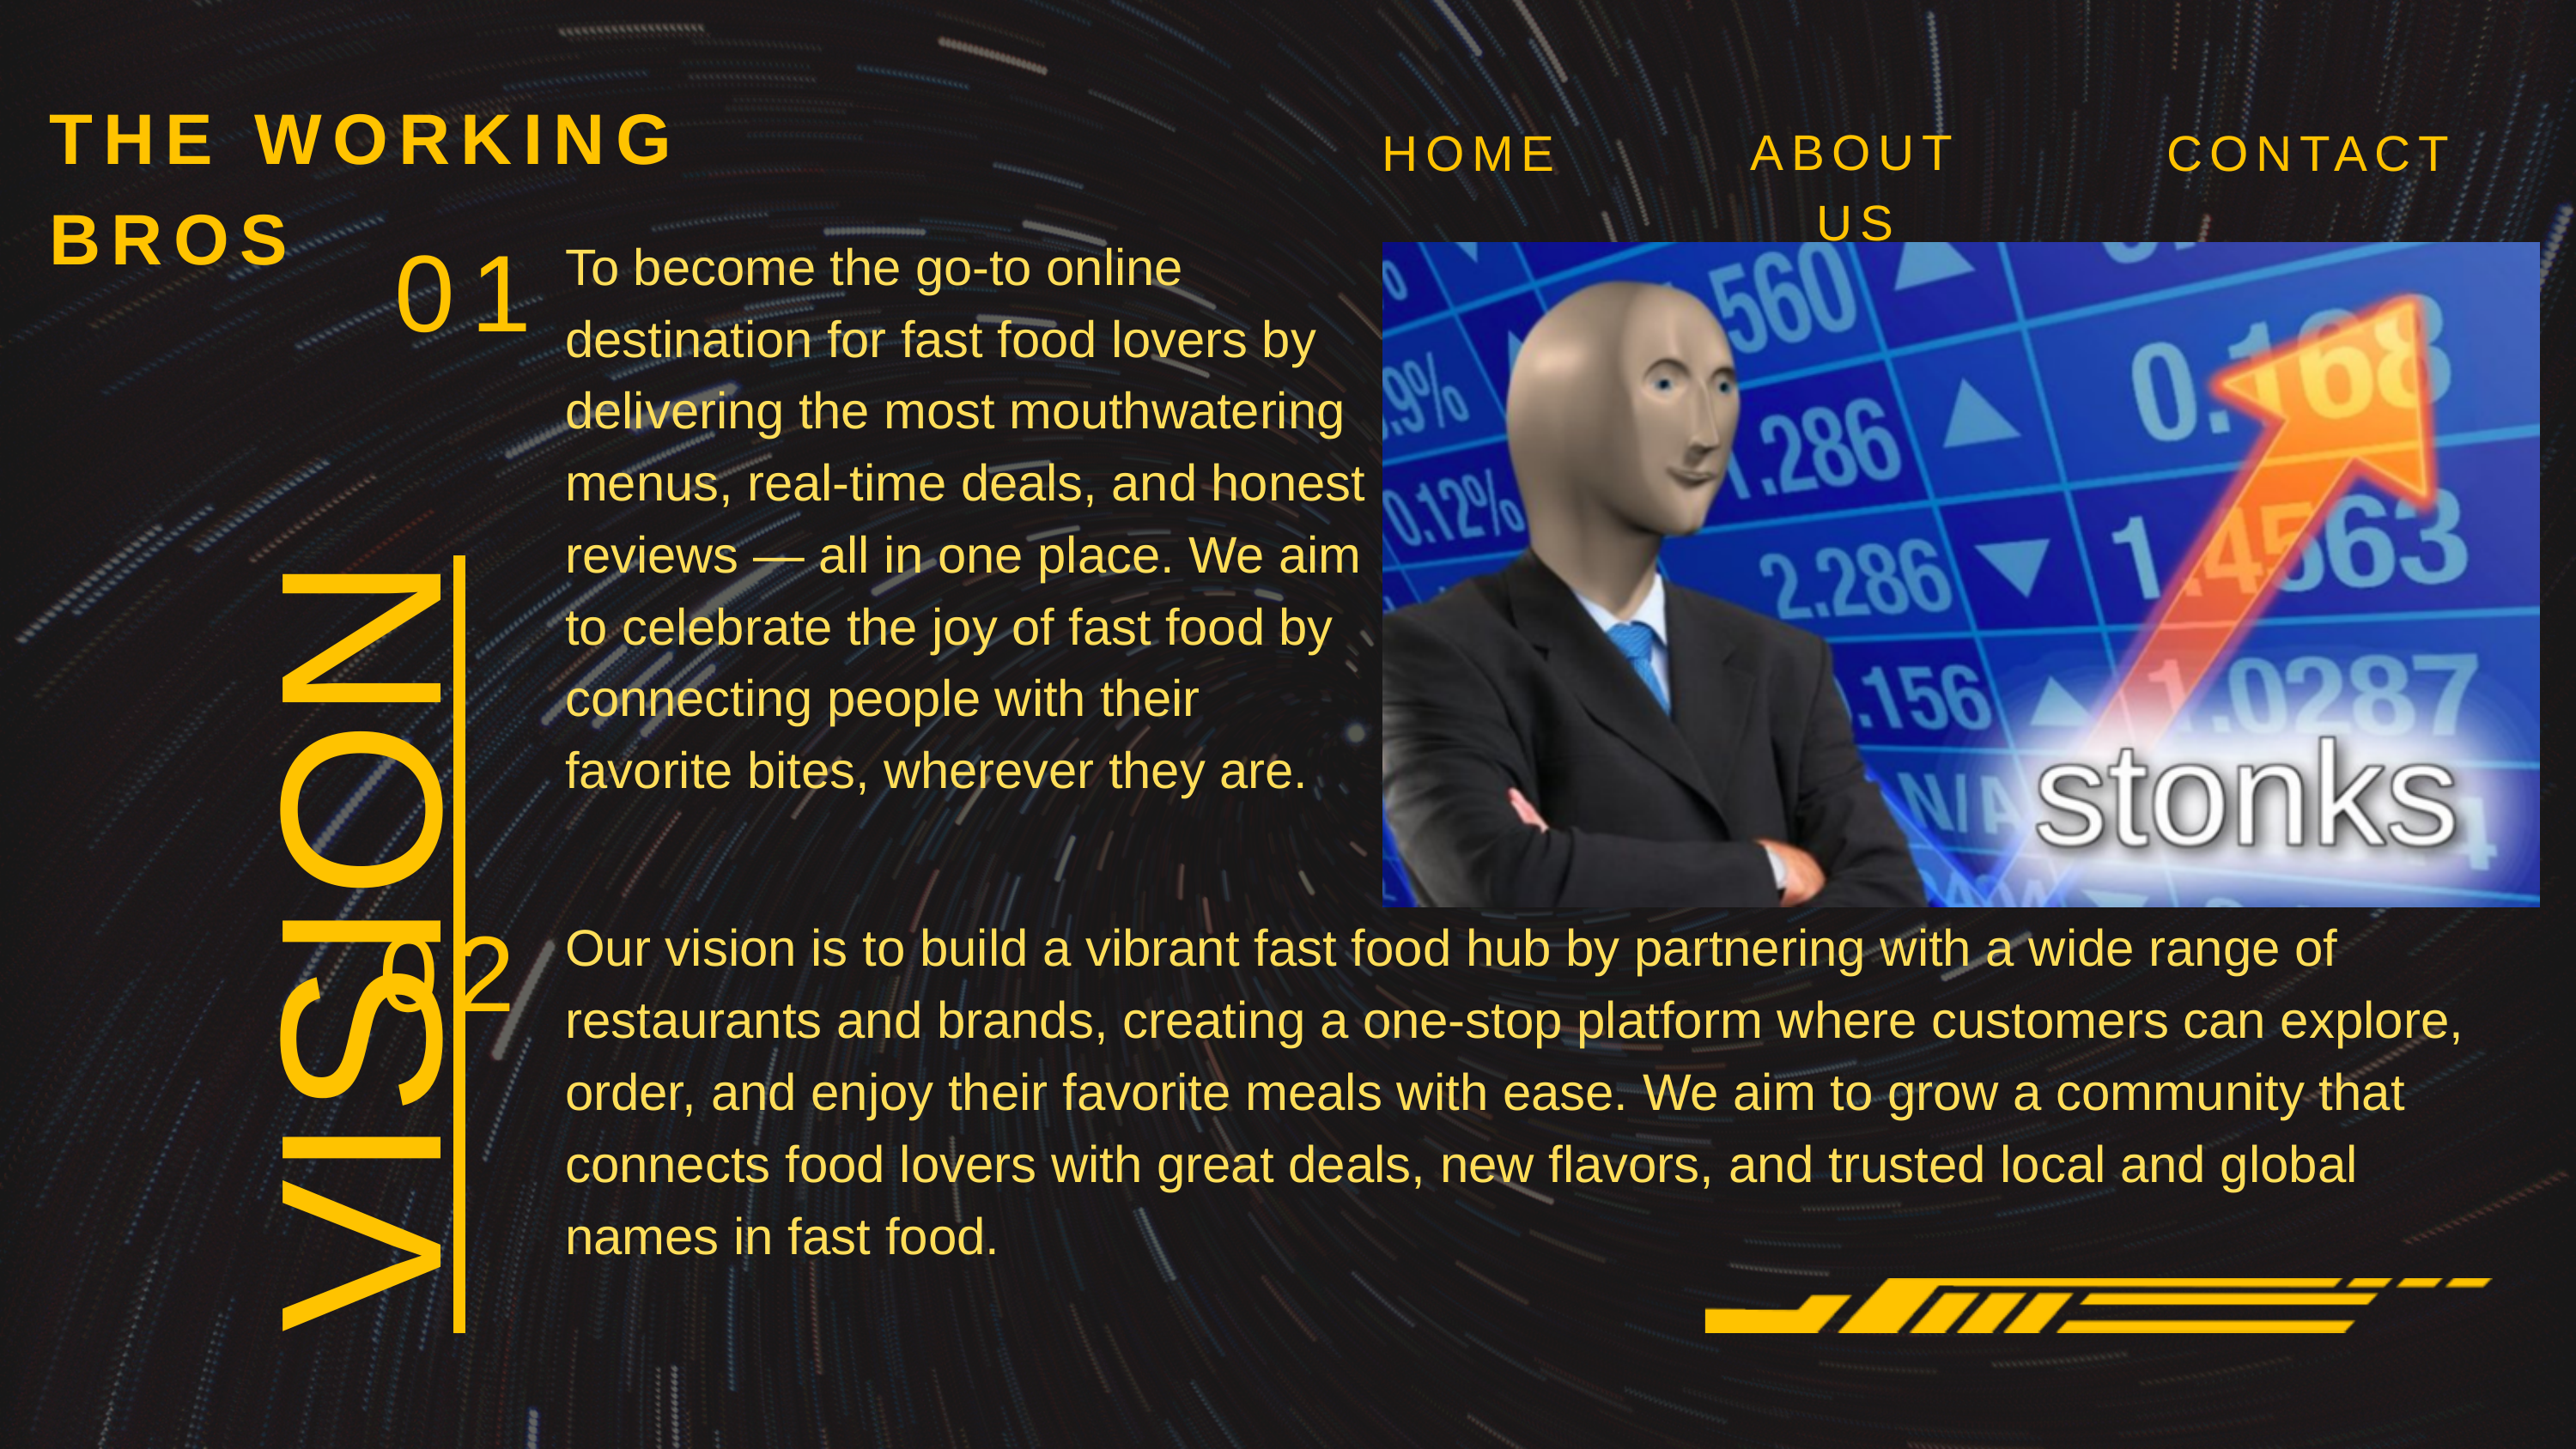

THE WORKING BROS
HOME
ABOUT US
CONTACT
01
To become the go-to online destination for fast food lovers by delivering the most mouthwatering menus, real-time deals, and honest reviews — all in one place. We aim to celebrate the joy of fast food by connecting people with their favorite bites, wherever they are.

     VISION
02
Our vision is to build a vibrant fast food hub by partnering with a wide range of restaurants and brands, creating a one-stop platform where customers can explore, order, and enjoy their favorite meals with ease. We aim to grow a community that connects food lovers with great deals, new flavors, and trusted local and global names in fast food.